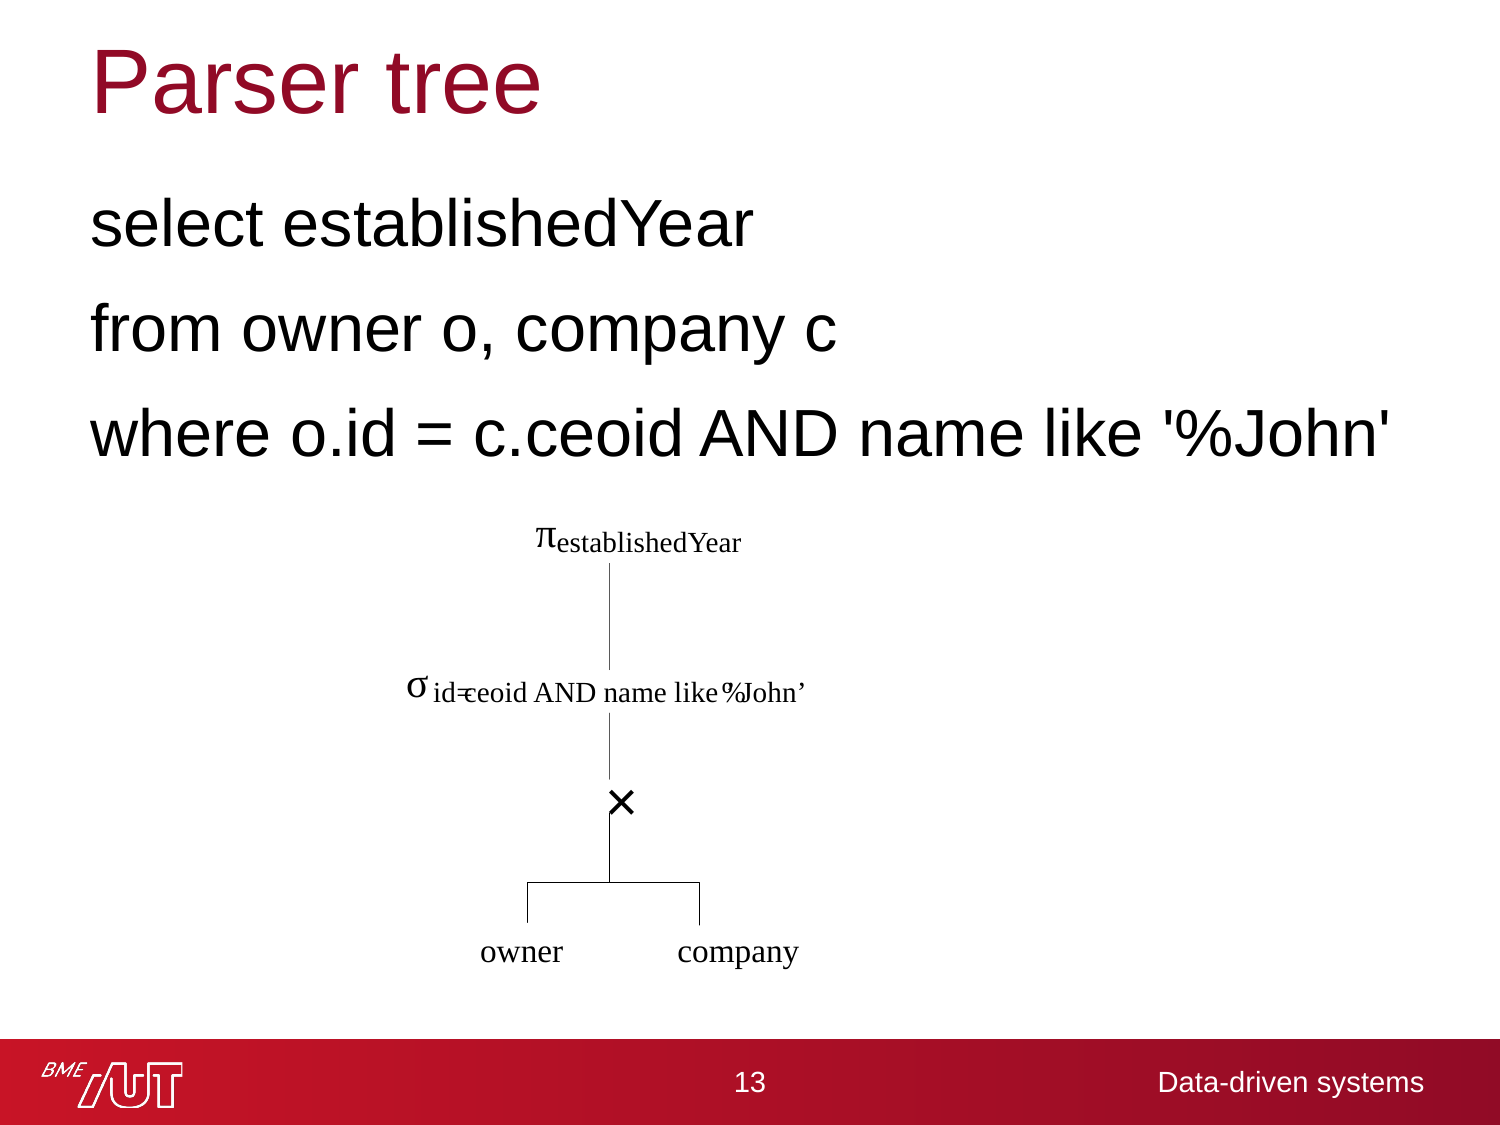

# Parser tree
select establishedYear
from owner o, company c
where o.id = c.ceoid AND name like '%John'

π
establishedYear

σ
id
=
ceoid AND name like ’
%
John’

×

owner
company

13
Data-driven systems